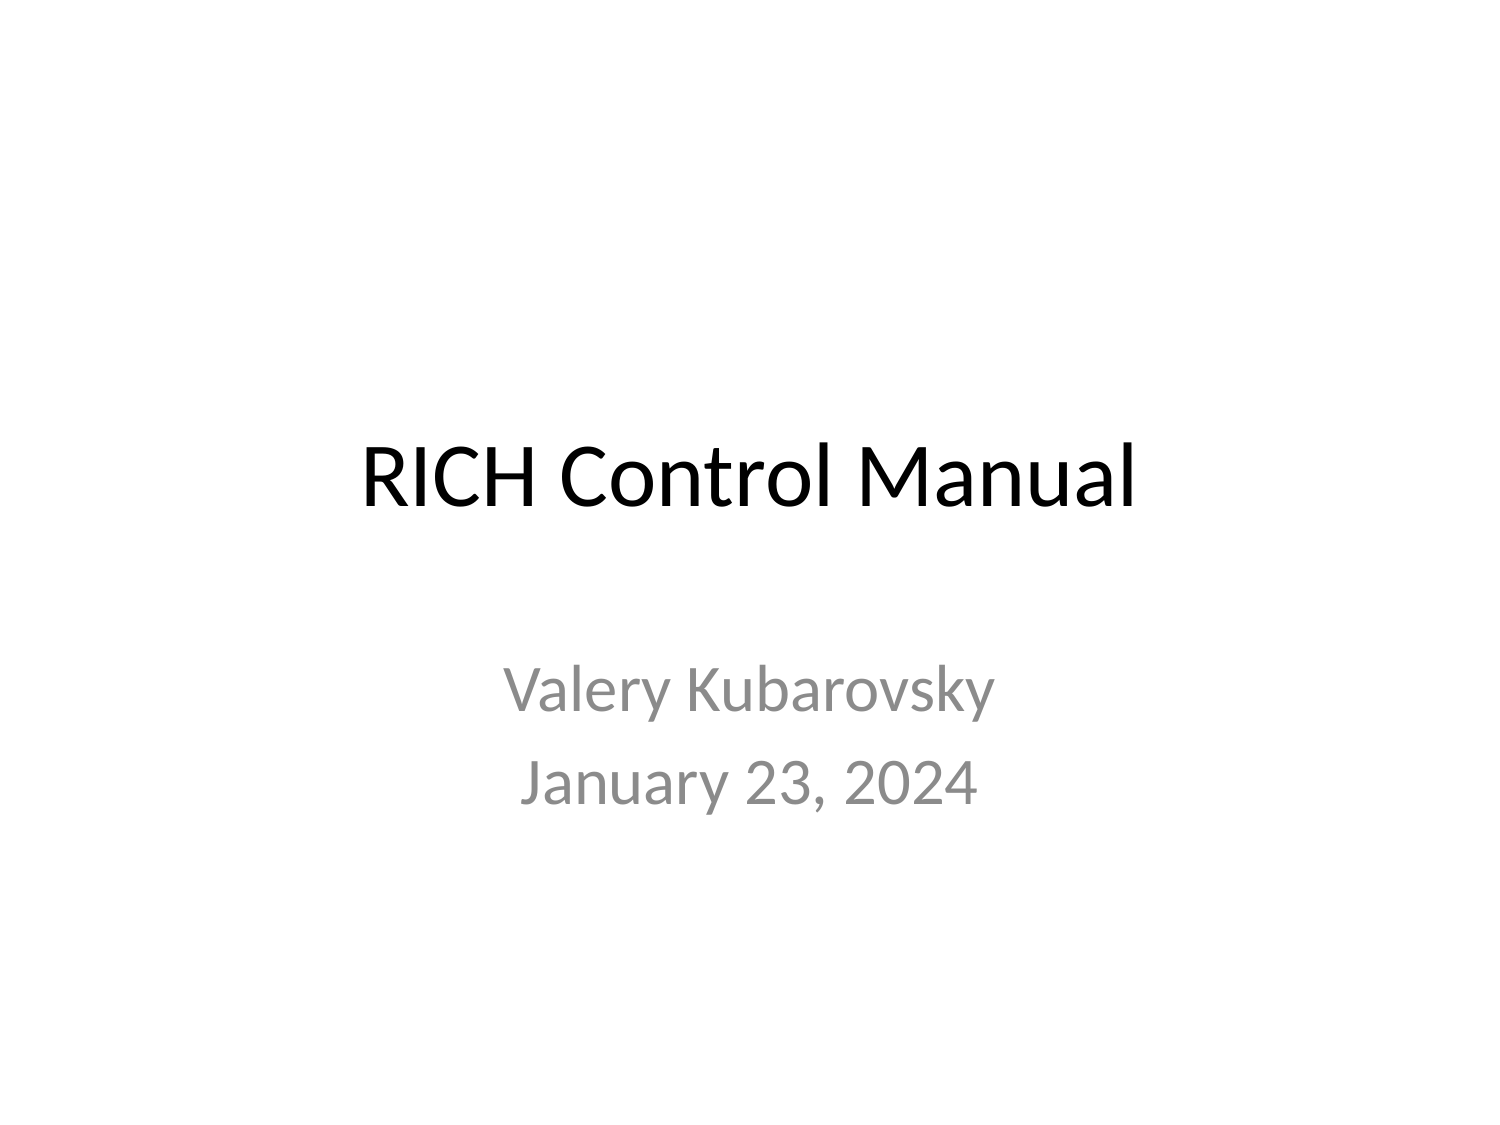

# RICH Control Manual
Valery Kubarovsky
January 23, 2024